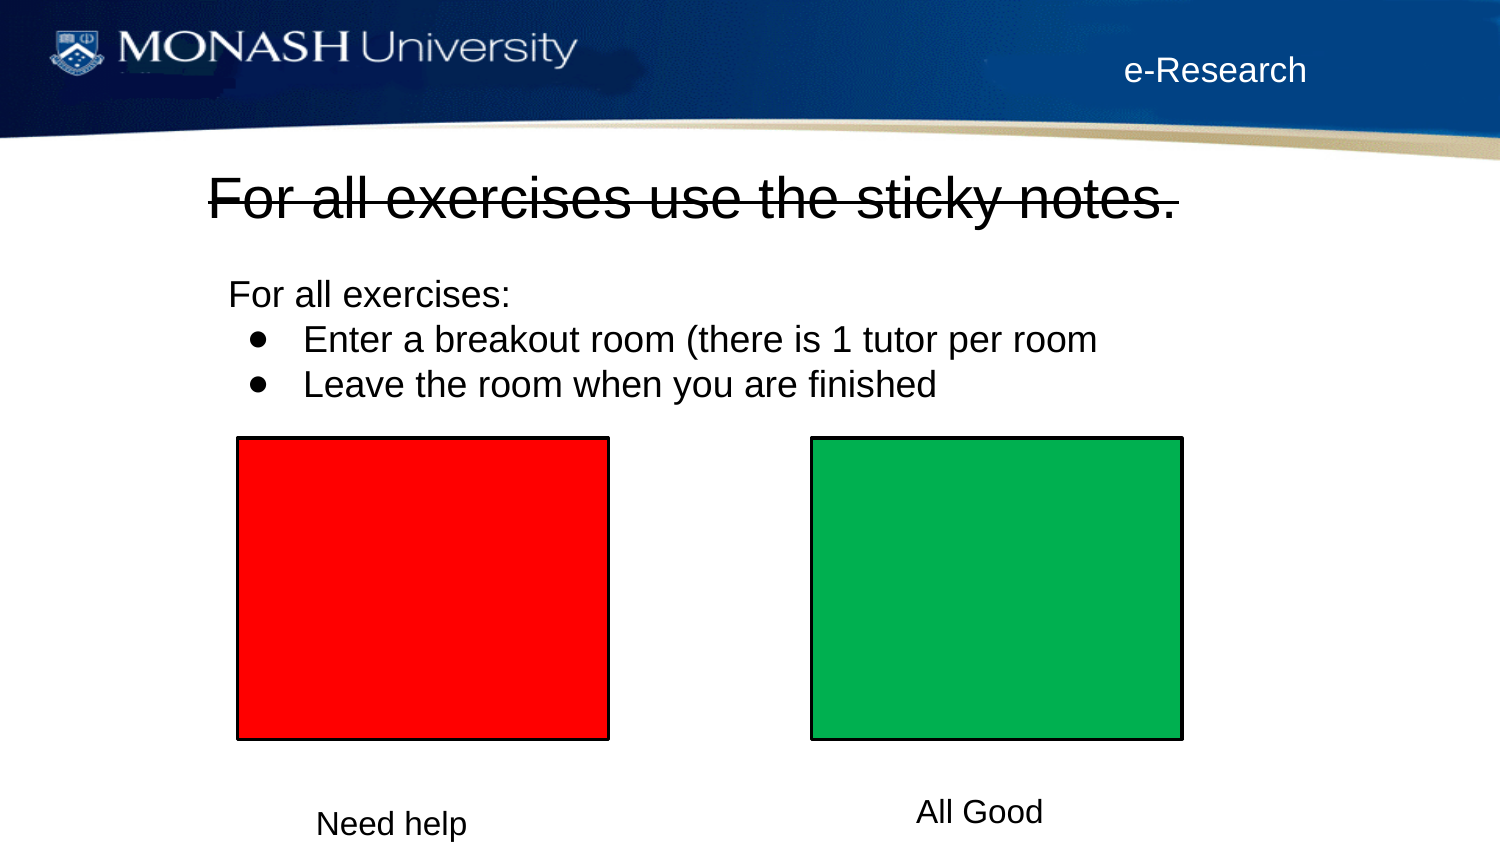

For all exercises use the sticky notes.
For all exercises:
Enter a breakout room (there is 1 tutor per room
Leave the room when you are finished

All Good
Need help